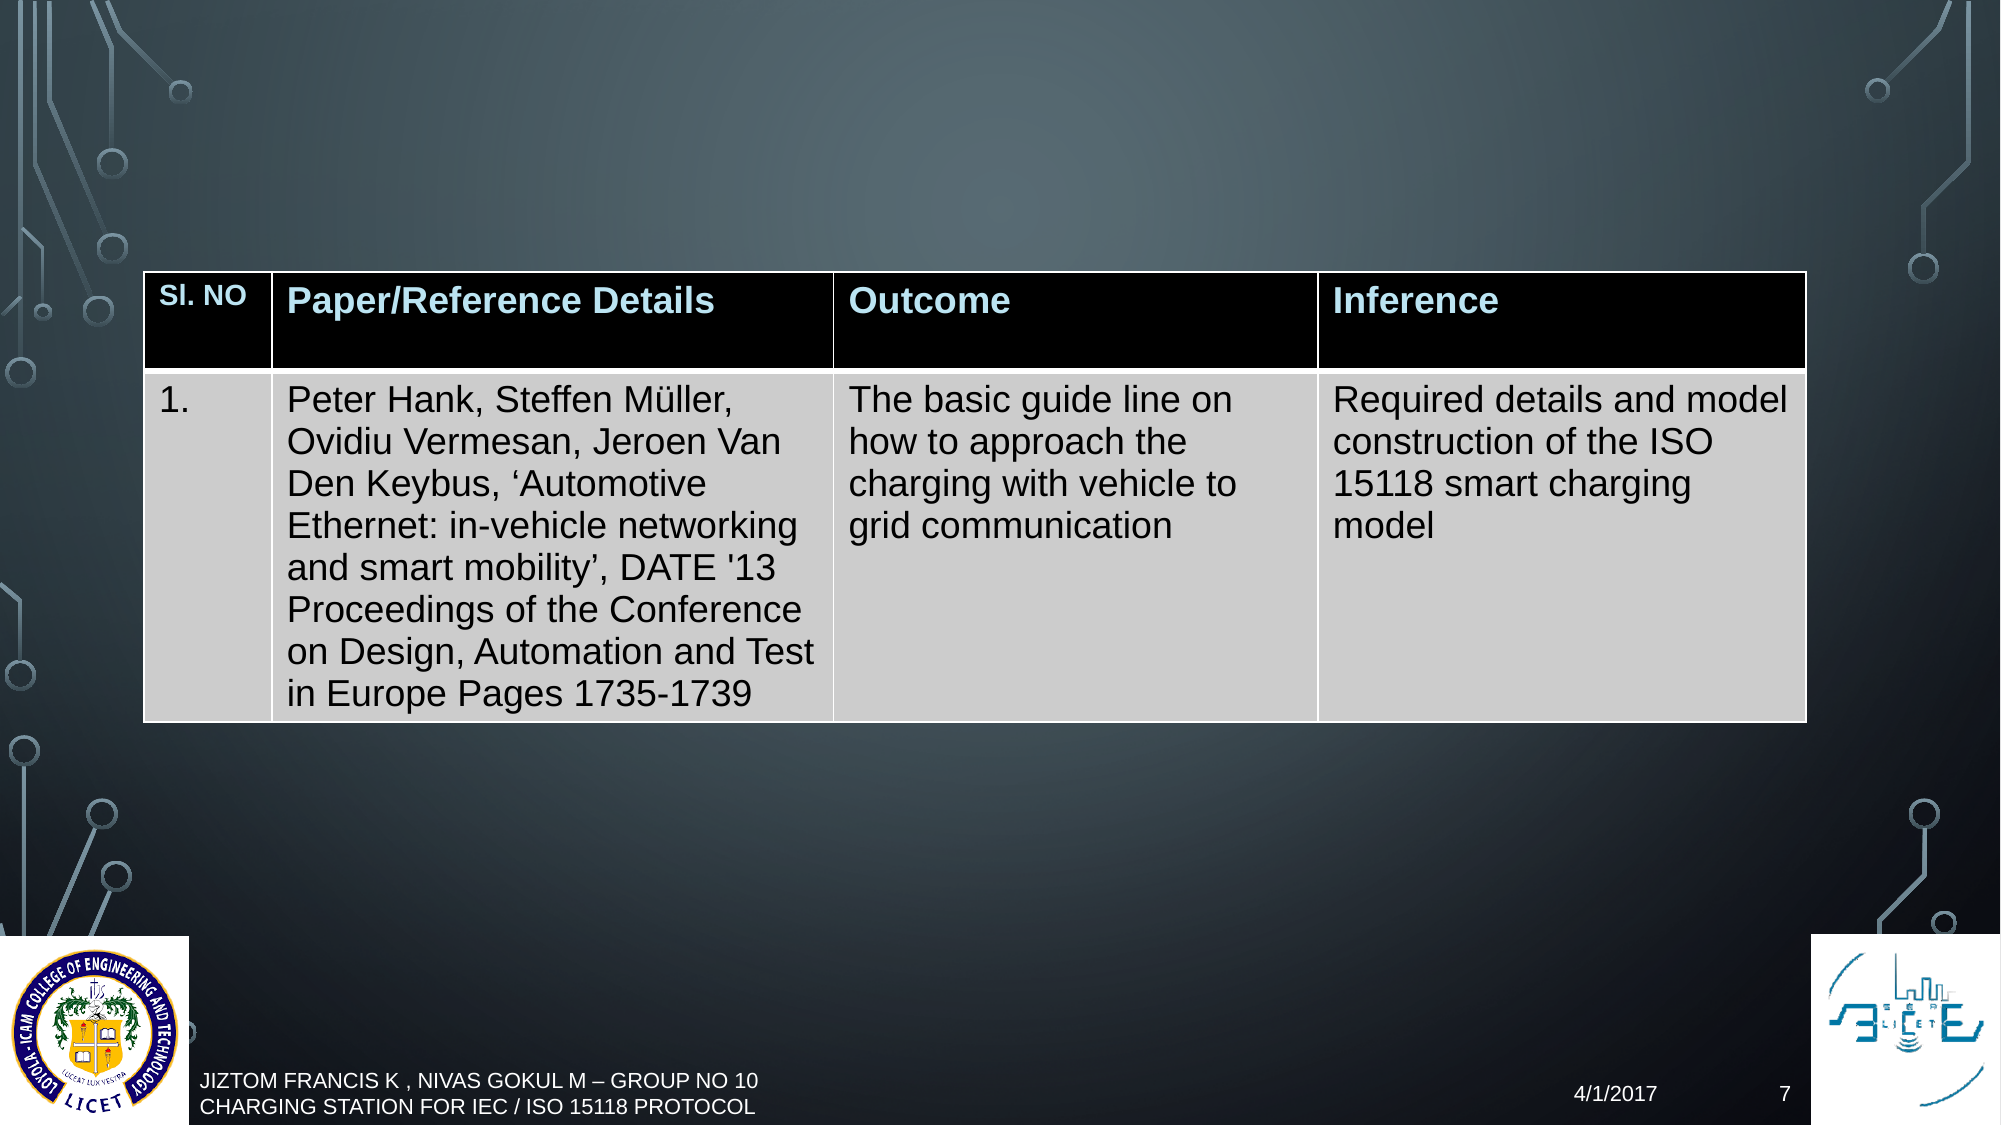

| Sl. NO | Paper/Reference Details | Outcome | Inference |
| --- | --- | --- | --- |
| 1. | Peter Hank, Steffen Müller, Ovidiu Vermesan, Jeroen Van Den Keybus, ‘Automotive Ethernet: in-vehicle networking and smart mobility’, DATE '13 Proceedings of the Conference on Design, Automation and Test in Europe Pages 1735-1739 | The basic guide line on how to approach the charging with vehicle to grid communication | Required details and model construction of the ISO 15118 smart charging model |
7
4/1/2017
JIZTOM FRANCIS K , NIVAS GOKUL M – GROUP NO 10
CHARGING STATION FOR IEC / ISO 15118 PROTOCOL